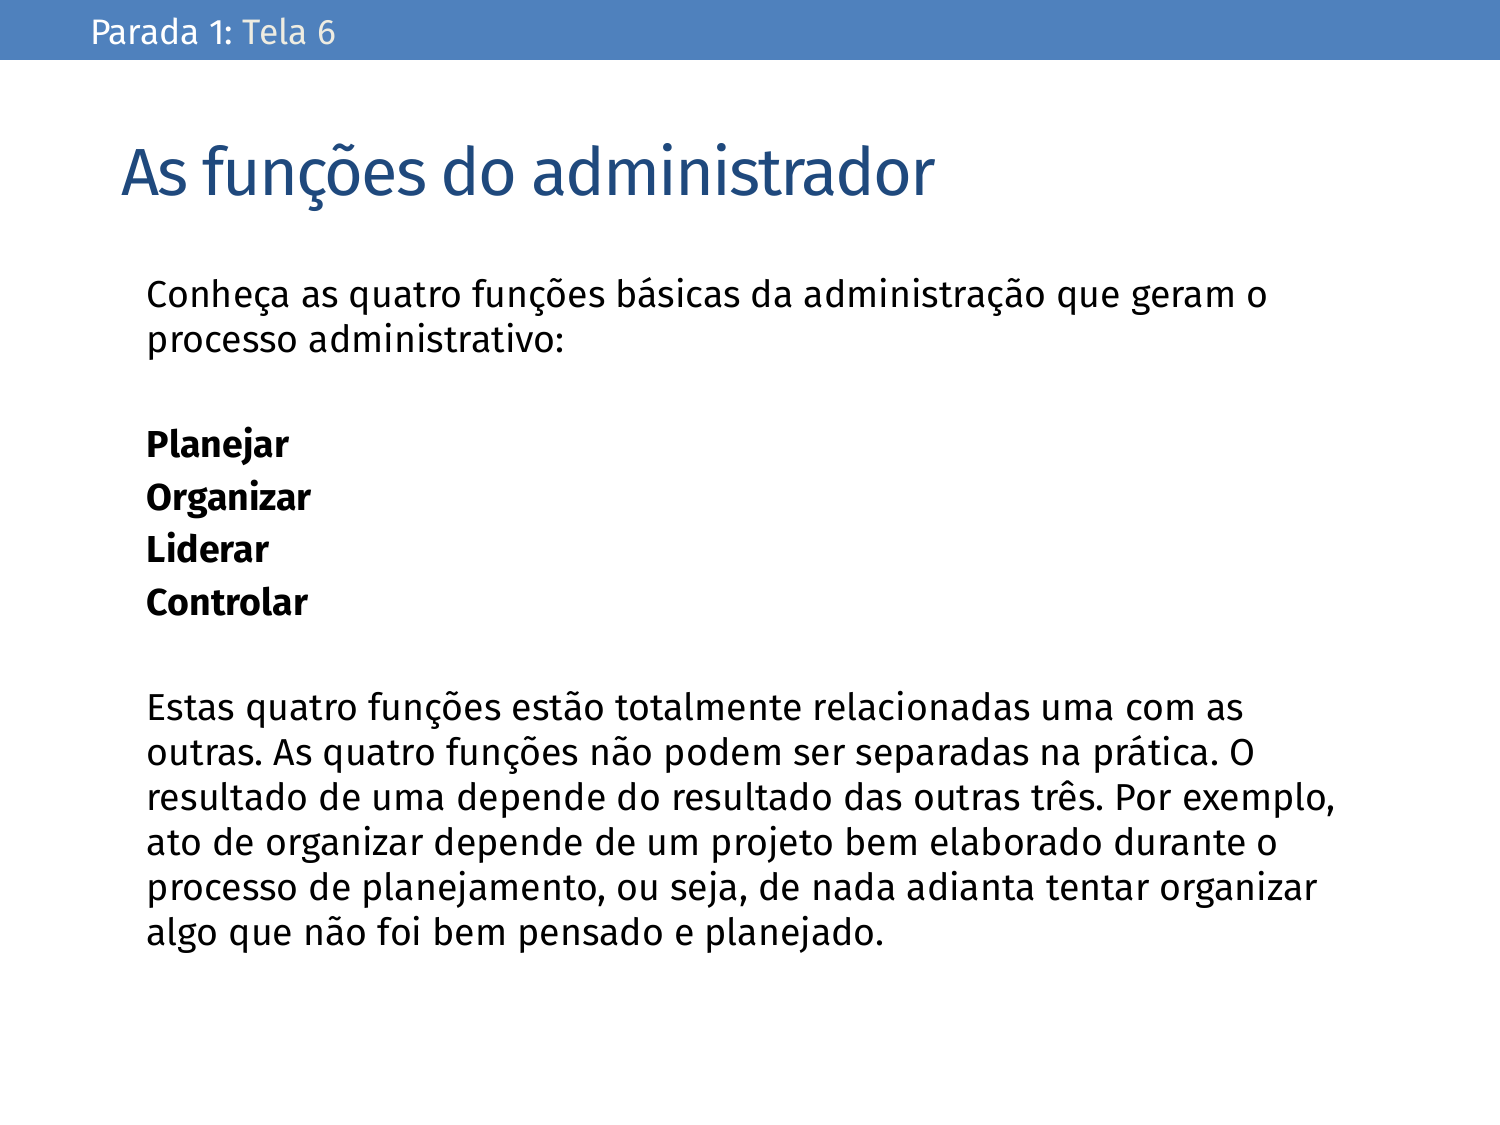

Parada 1: Tela 6
# As funções do administrador
Conheça as quatro funções básicas da administração que geram o processo administrativo:

Planejar
Organizar
Liderar
Controlar

Estas quatro funções estão totalmente relacionadas uma com as outras. As quatro funções não podem ser separadas na prática. O resultado de uma depende do resultado das outras três. Por exemplo, ato de organizar depende de um projeto bem elaborado durante o processo de planejamento, ou seja, de nada adianta tentar organizar algo que não foi bem pensado e planejado.